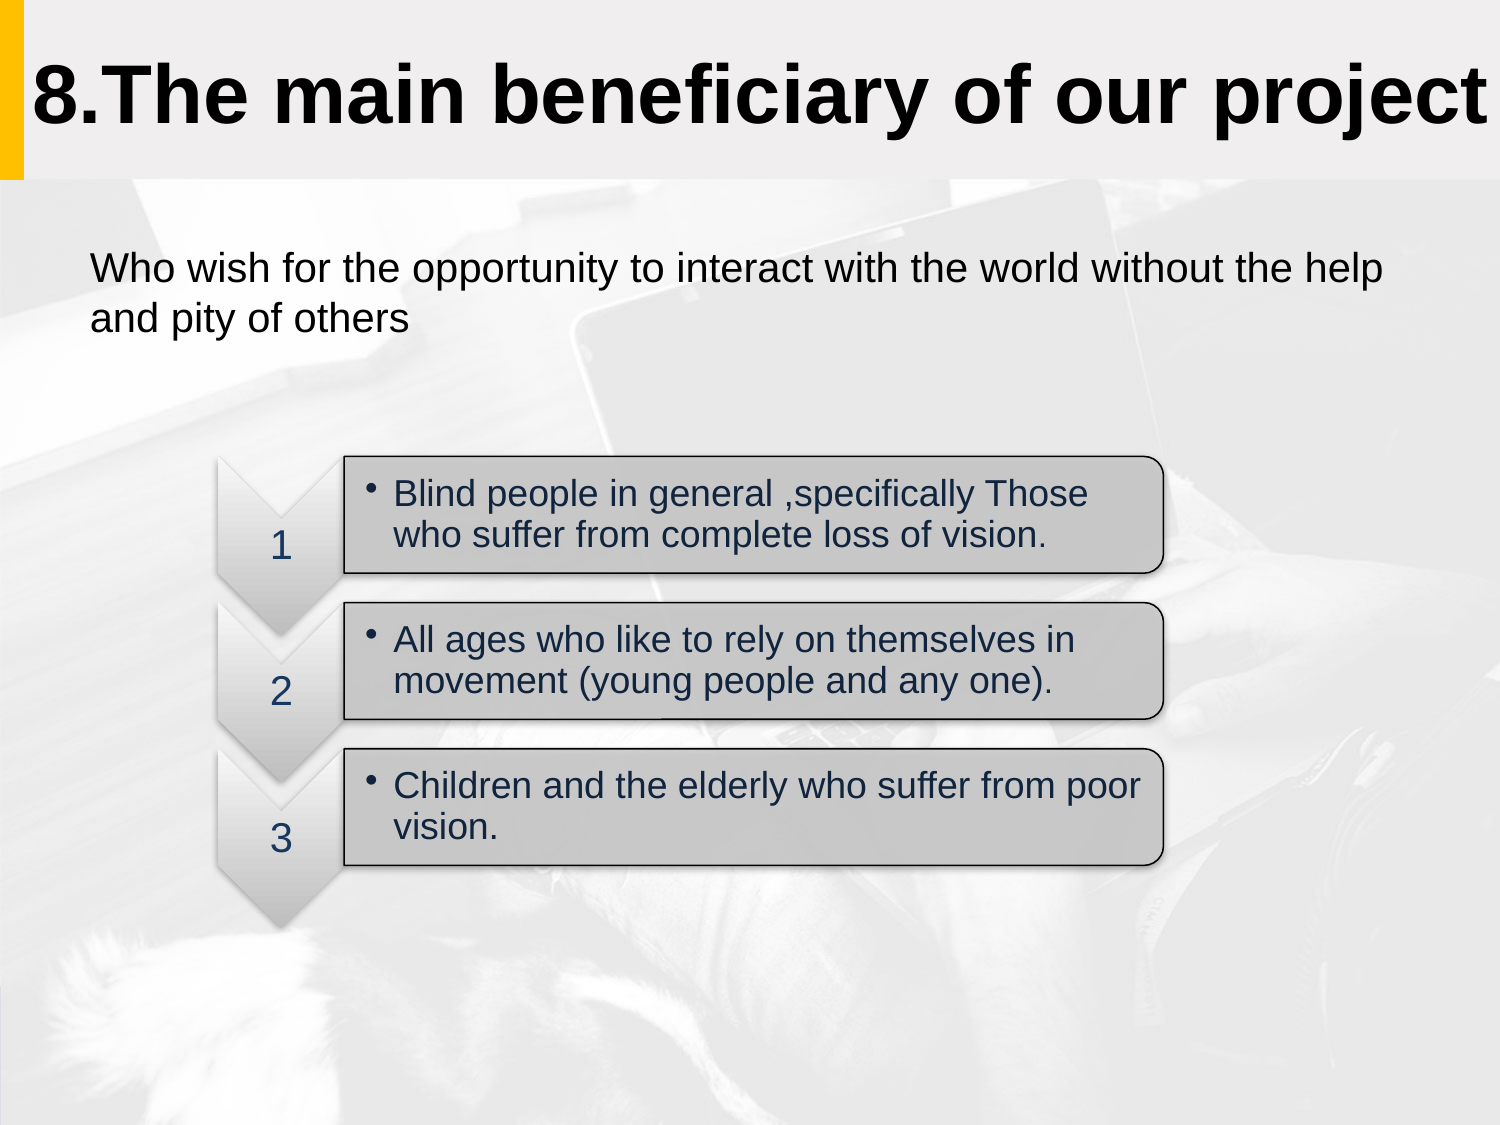

# 8.The main beneficiary of our project
Who wish for the opportunity to interact with the world without the help and pity of others
1
Blind people in general ,specifically Those who suffer from complete loss of vision.
2
All ages who like to rely on themselves in movement (young people and any one).
3
Children and the elderly who suffer from poor vision.